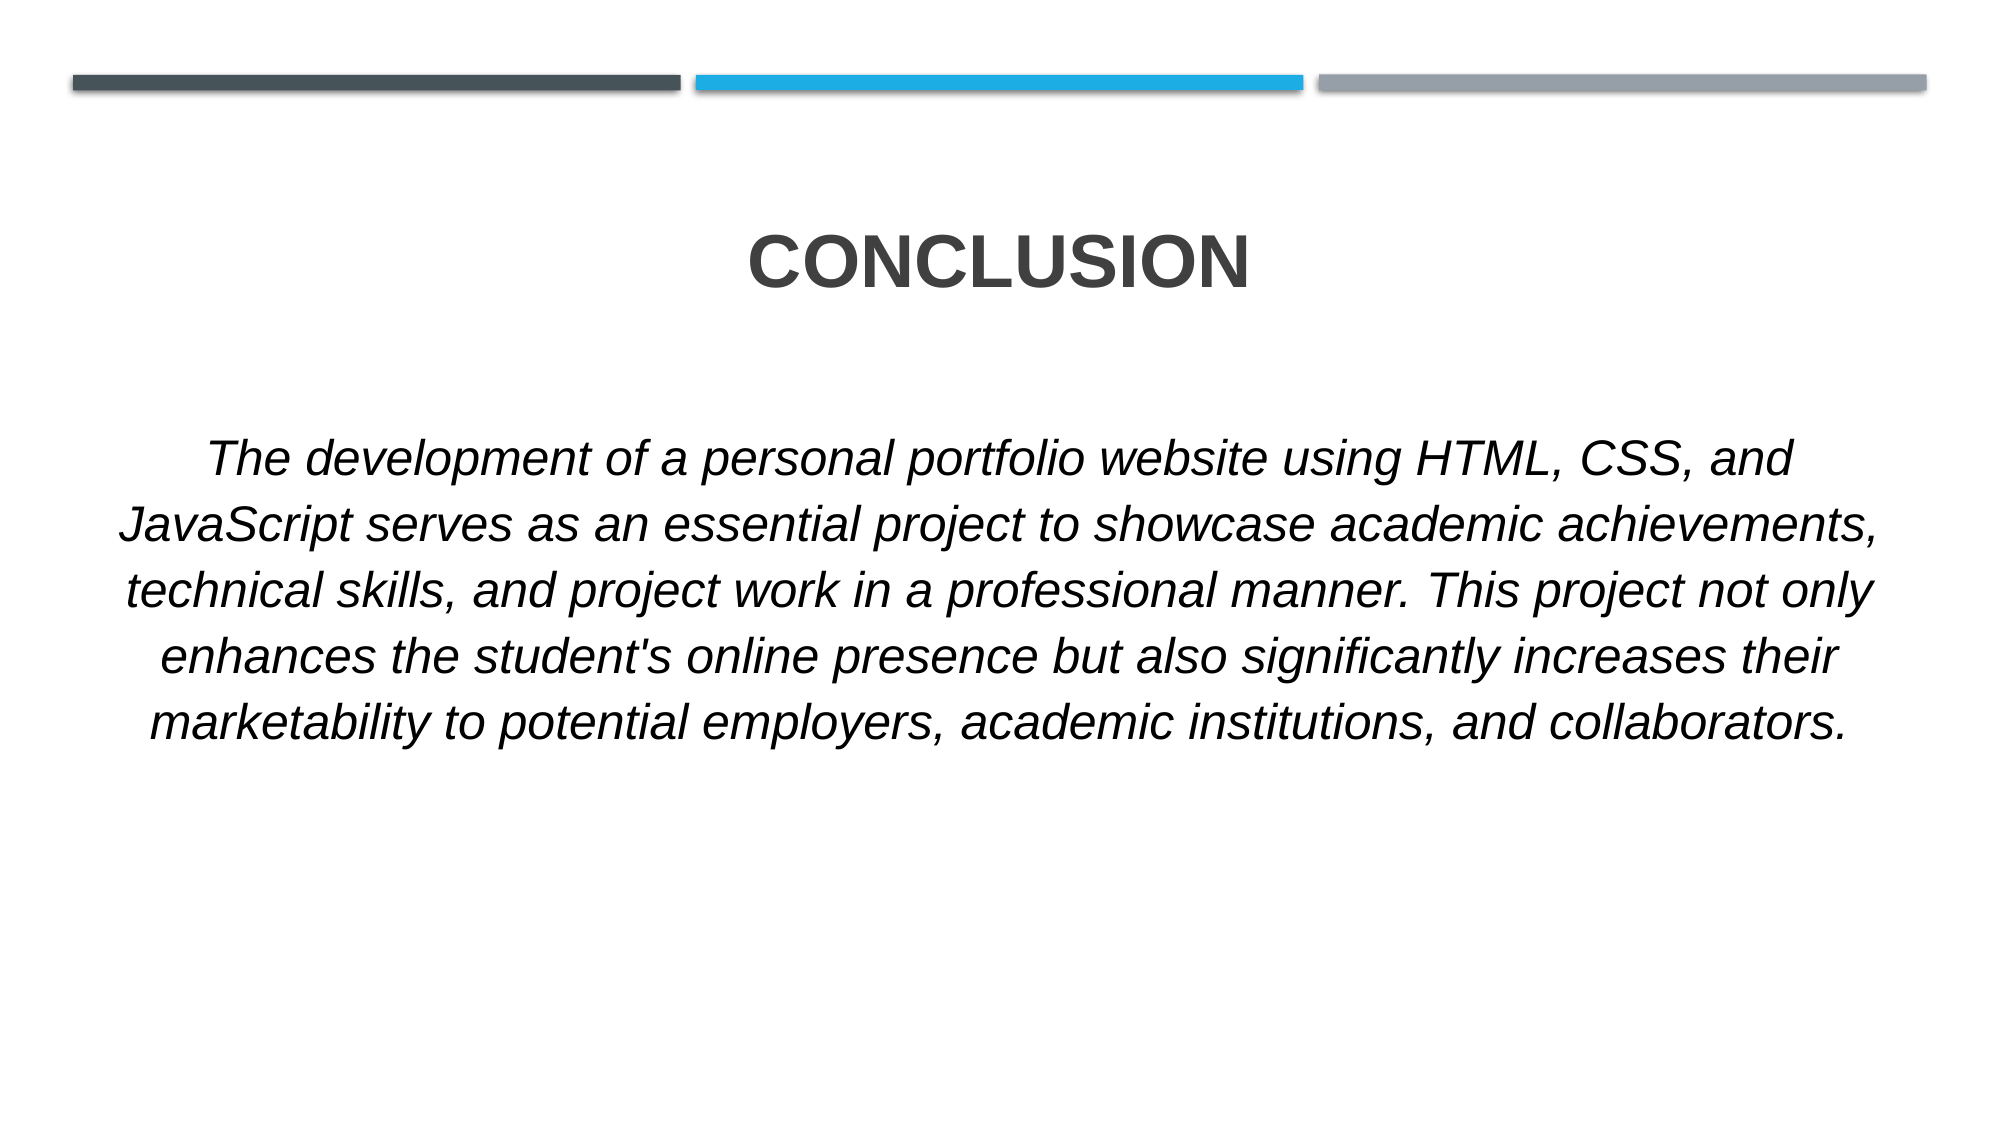

# Conclusion
The development of a personal portfolio website using HTML, CSS, and JavaScript serves as an essential project to showcase academic achievements, technical skills, and project work in a professional manner. This project not only enhances the student's online presence but also significantly increases their marketability to potential employers, academic institutions, and collaborators.